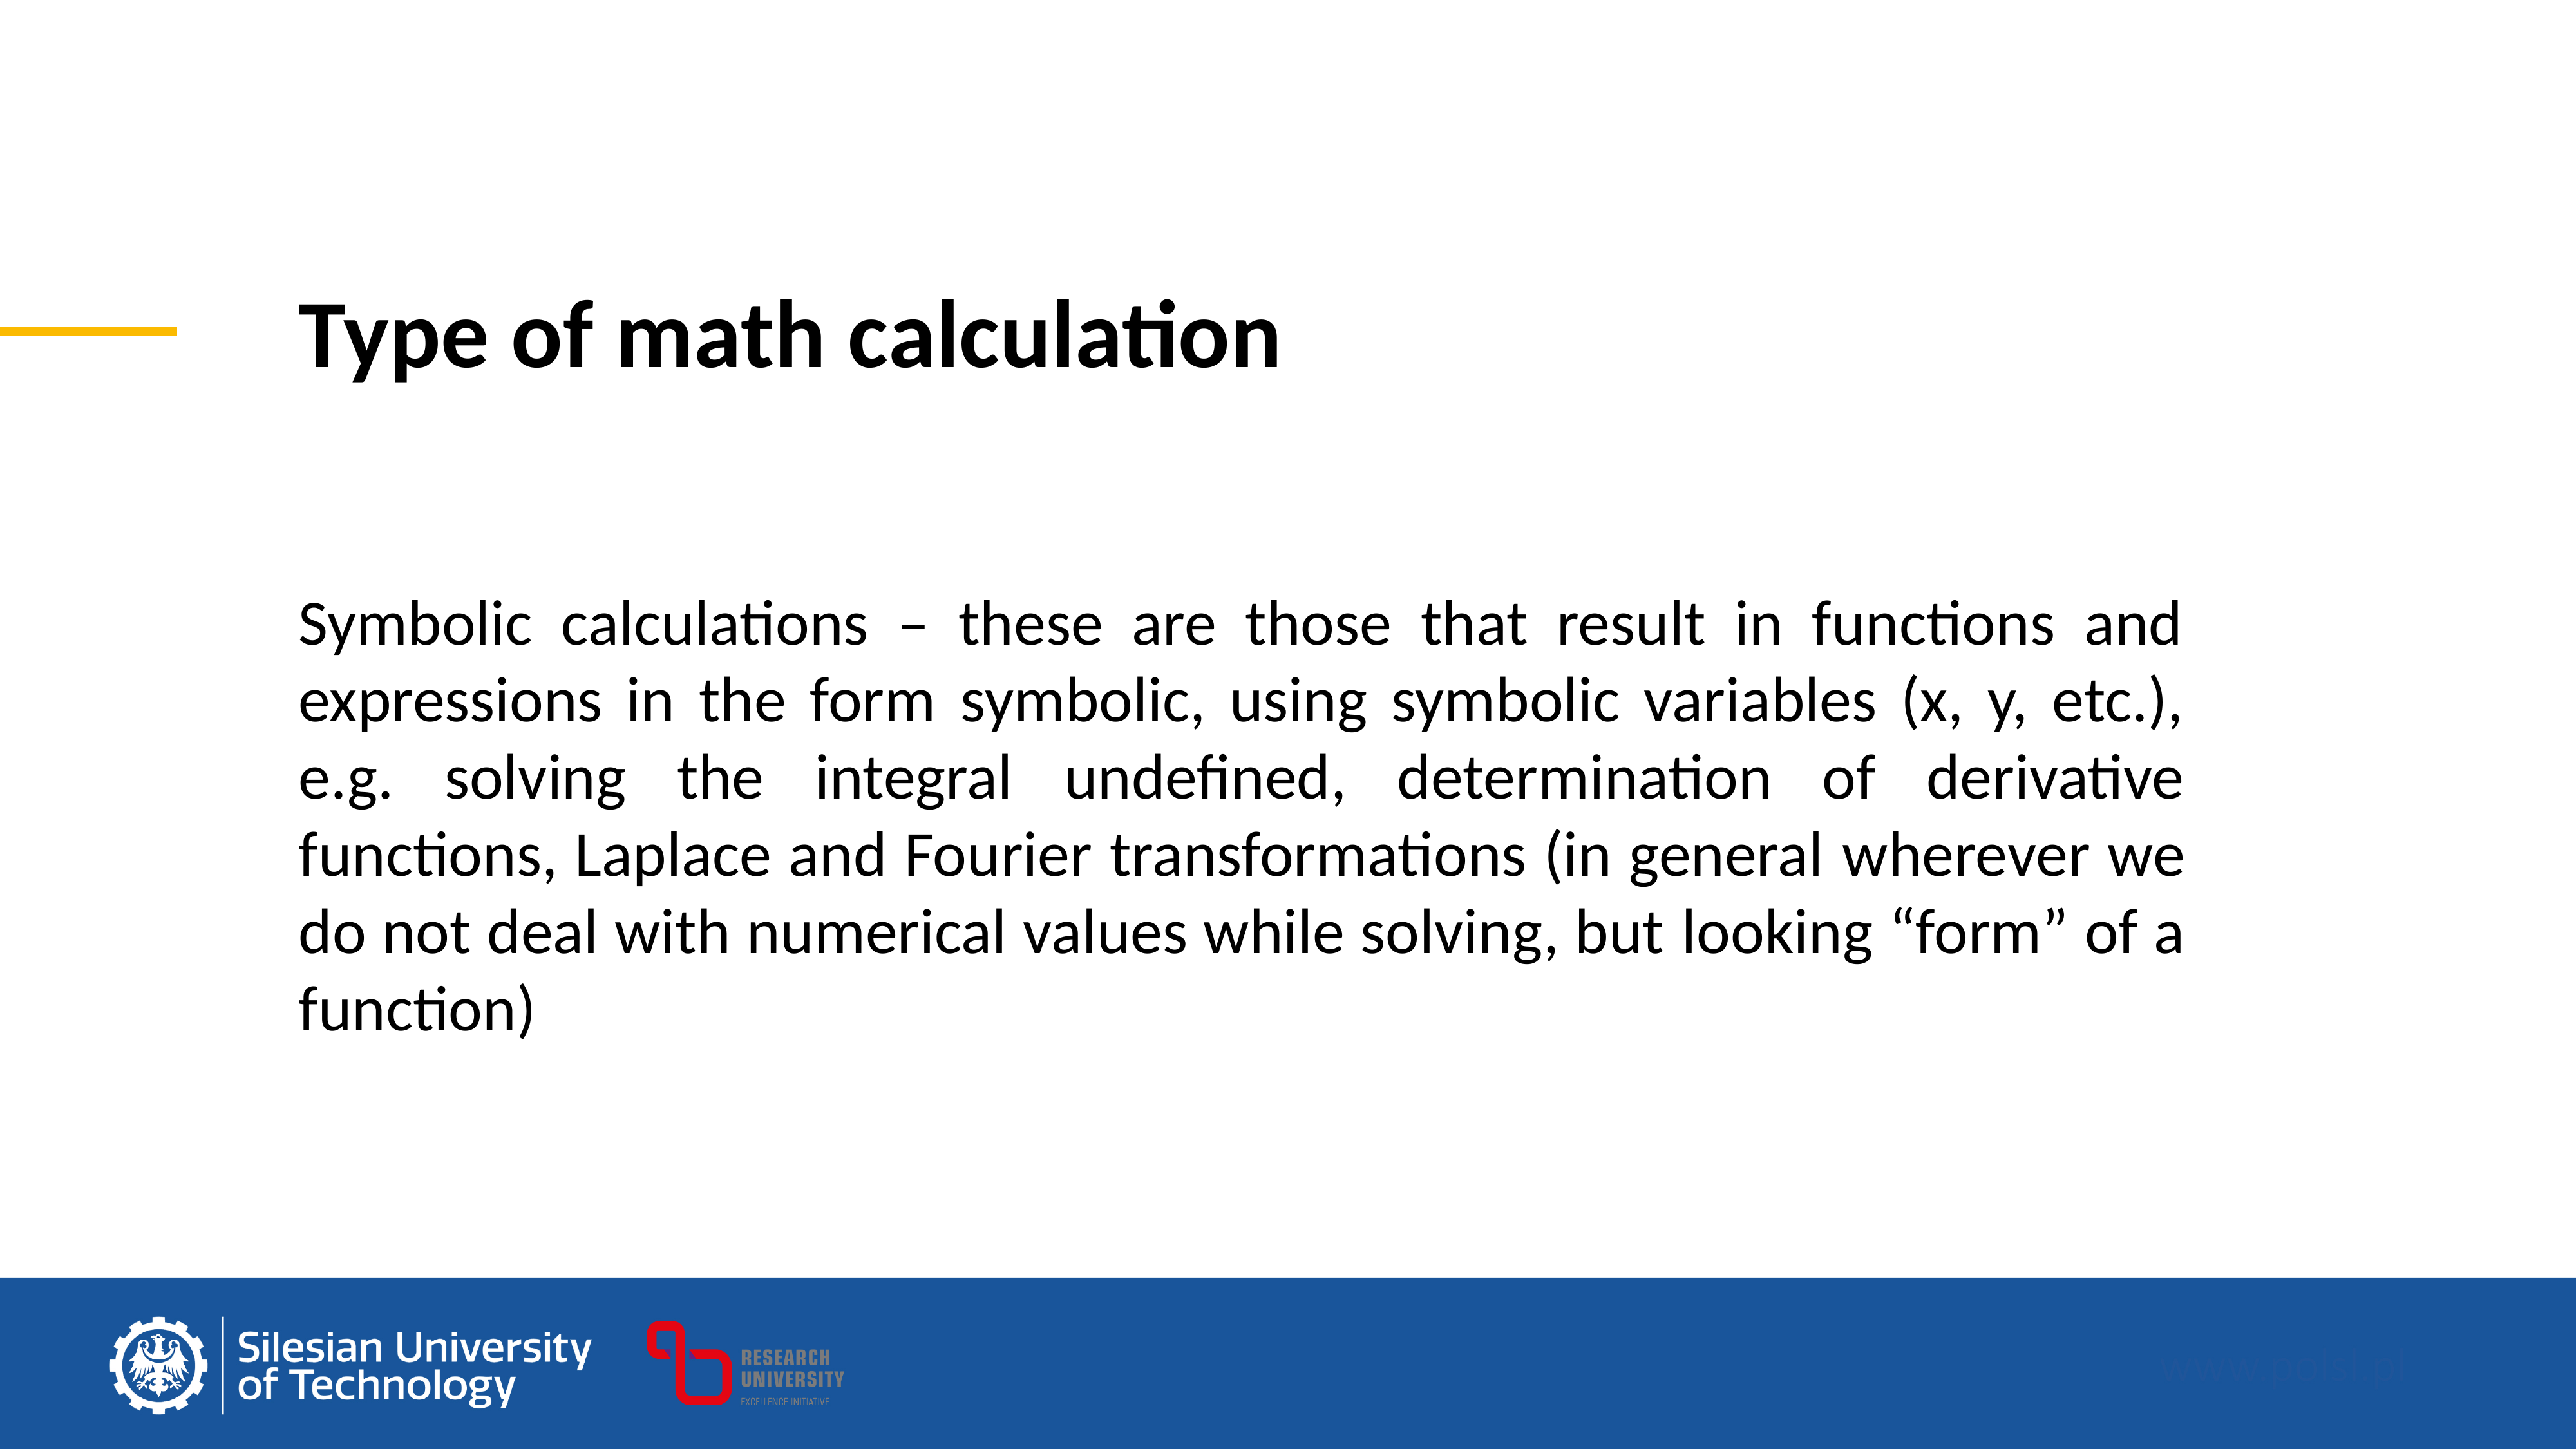

Type of math calculation
Symbolic calculations – these are those that result in functions and expressions in the form symbolic, using symbolic variables (x, y, etc.), e.g. solving the integral undefined, determination of derivative functions, Laplace and Fourier transformations (in general wherever we do not deal with numerical values while solving, but looking “form” of a function)